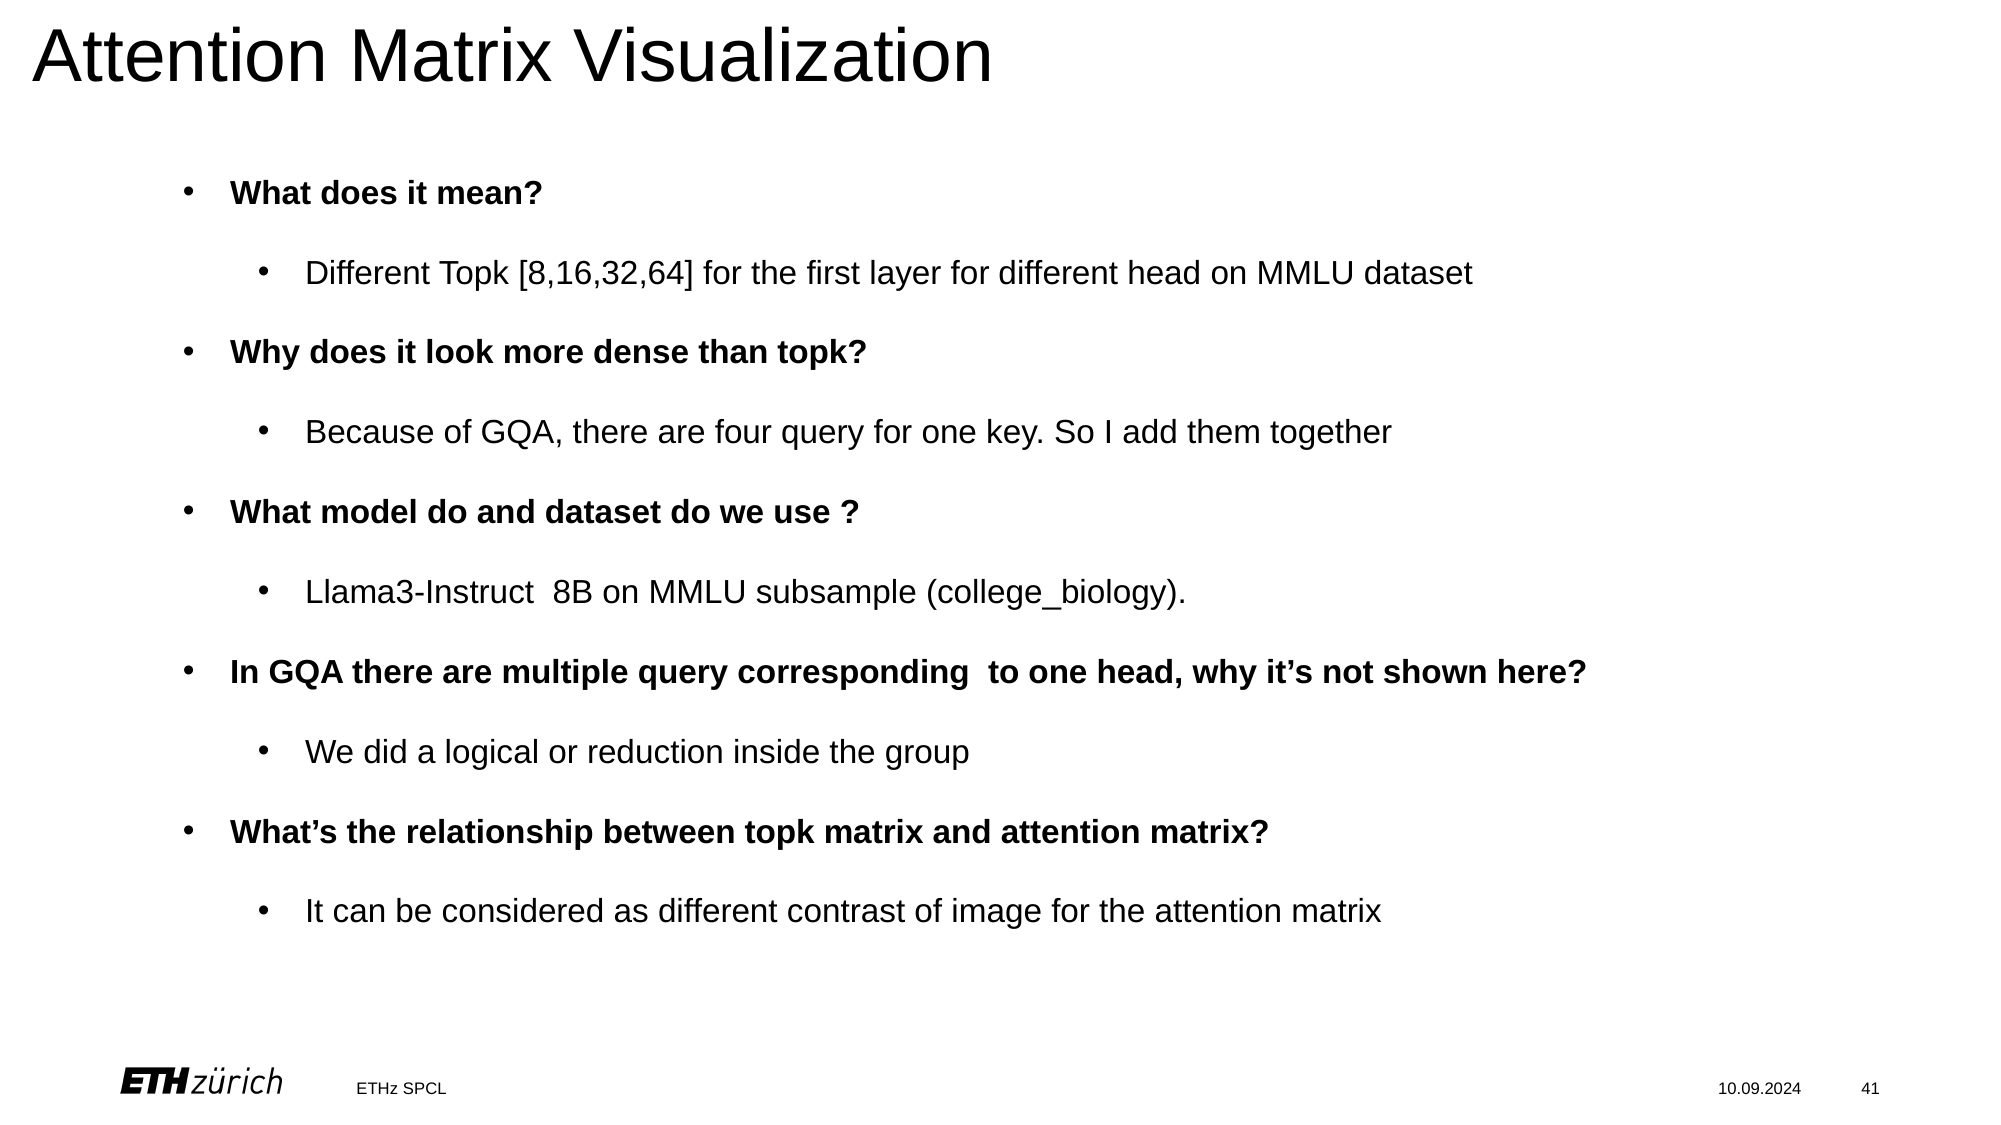

Attention Matrix Visualization
What does it mean?
Different Topk [8,16,32,64] for the first layer for different head on MMLU dataset
Why does it look more dense than topk?
Because of GQA, there are four query for one key. So I add them together
What model do and dataset do we use ?
Llama3-Instruct  8B on MMLU subsample (college_biology).
In GQA there are multiple query corresponding  to one head, why it’s not shown here?
We did a logical or reduction inside the group
What’s the relationship between topk matrix and attention matrix?
It can be considered as different contrast of image for the attention matrix

ETHz SPCL
10.09.2024
41